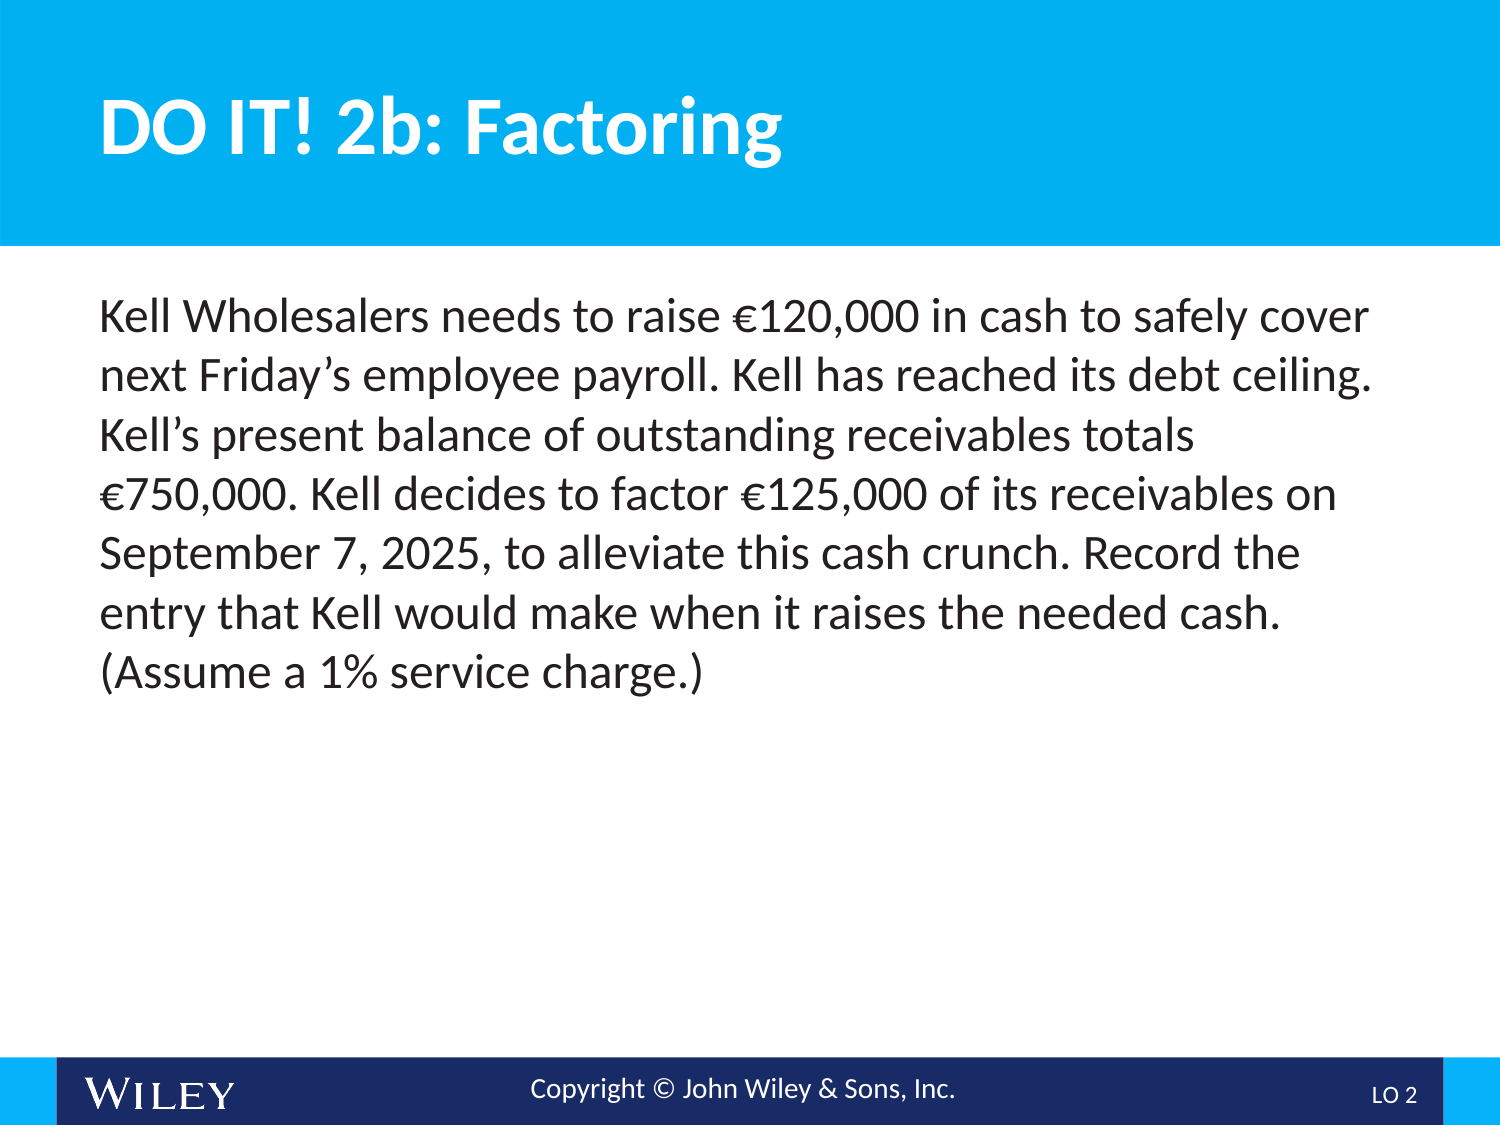

# DO IT! 2b: Factoring
Kell Wholesalers needs to raise €120,000 in cash to safely cover next Friday’s employee payroll. Kell has reached its debt ceiling. Kell’s present balance of outstanding receivables totals €750,000. Kell decides to factor €125,000 of its receivables on September 7, 2025, to alleviate this cash crunch. Record the entry that Kell would make when it raises the needed cash. (Assume a 1% service charge.)
L O 2